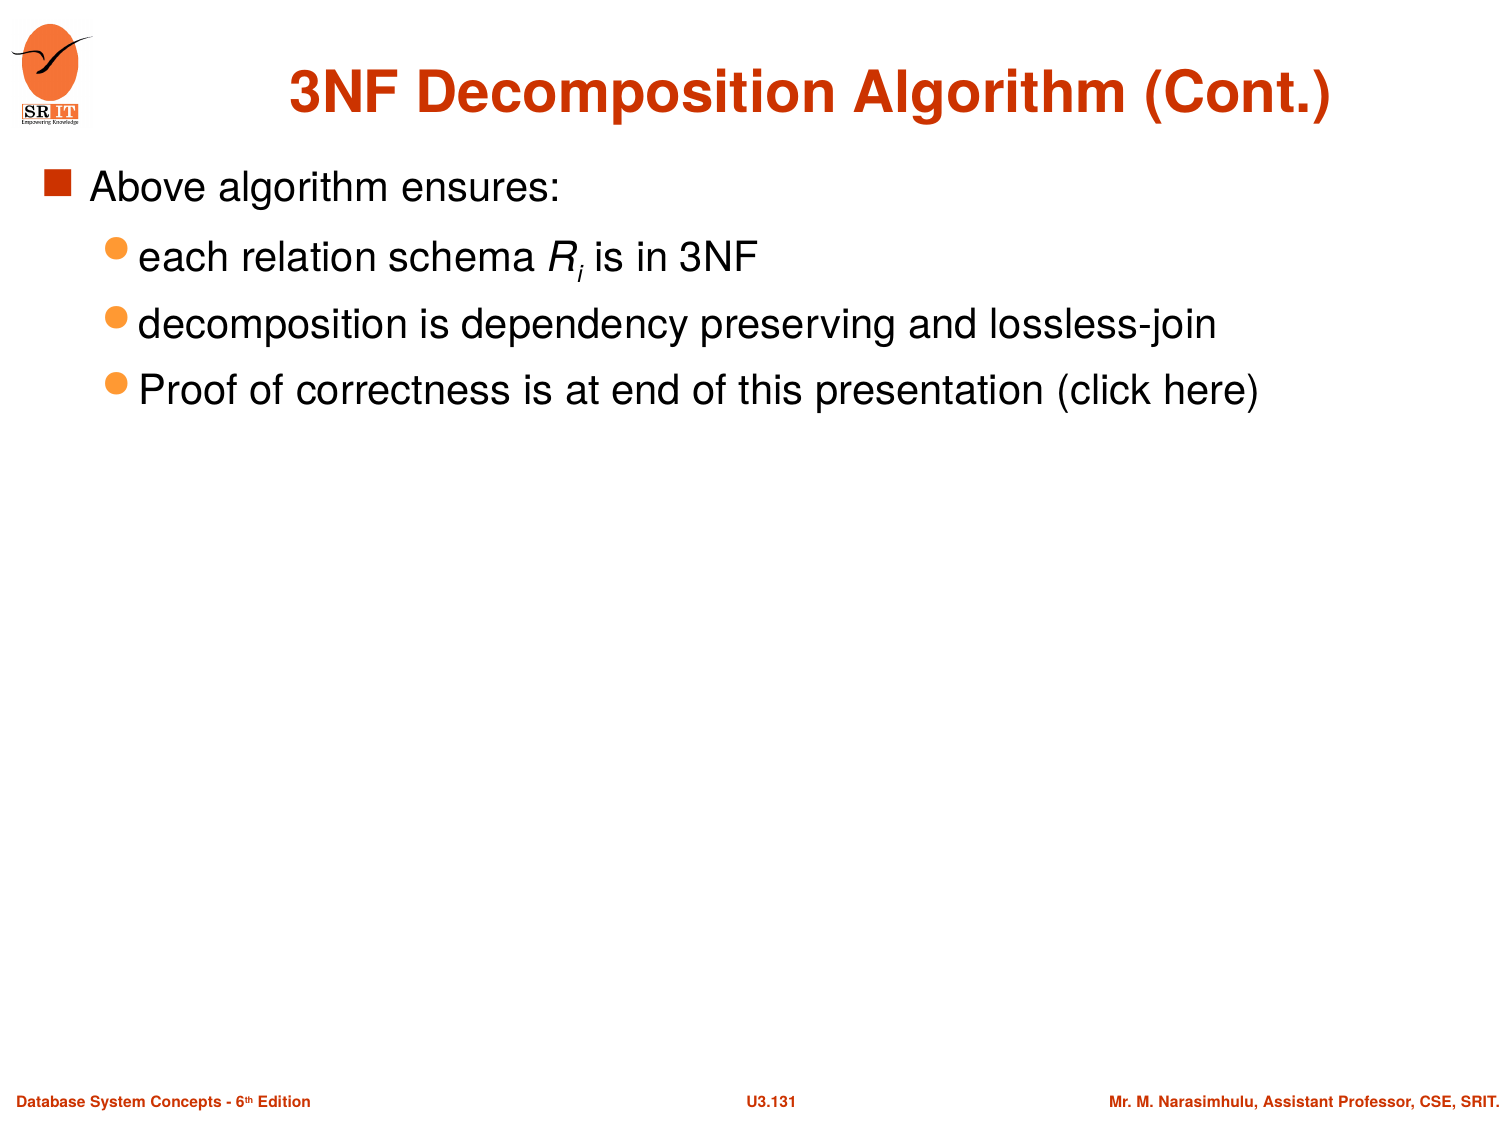

# 3NF Decomposition Algorithm (Cont.)
Above algorithm ensures:
each relation schema Ri is in 3NF
decomposition is dependency preserving and lossless-join
Proof of correctness is at end of this presentation (click here)